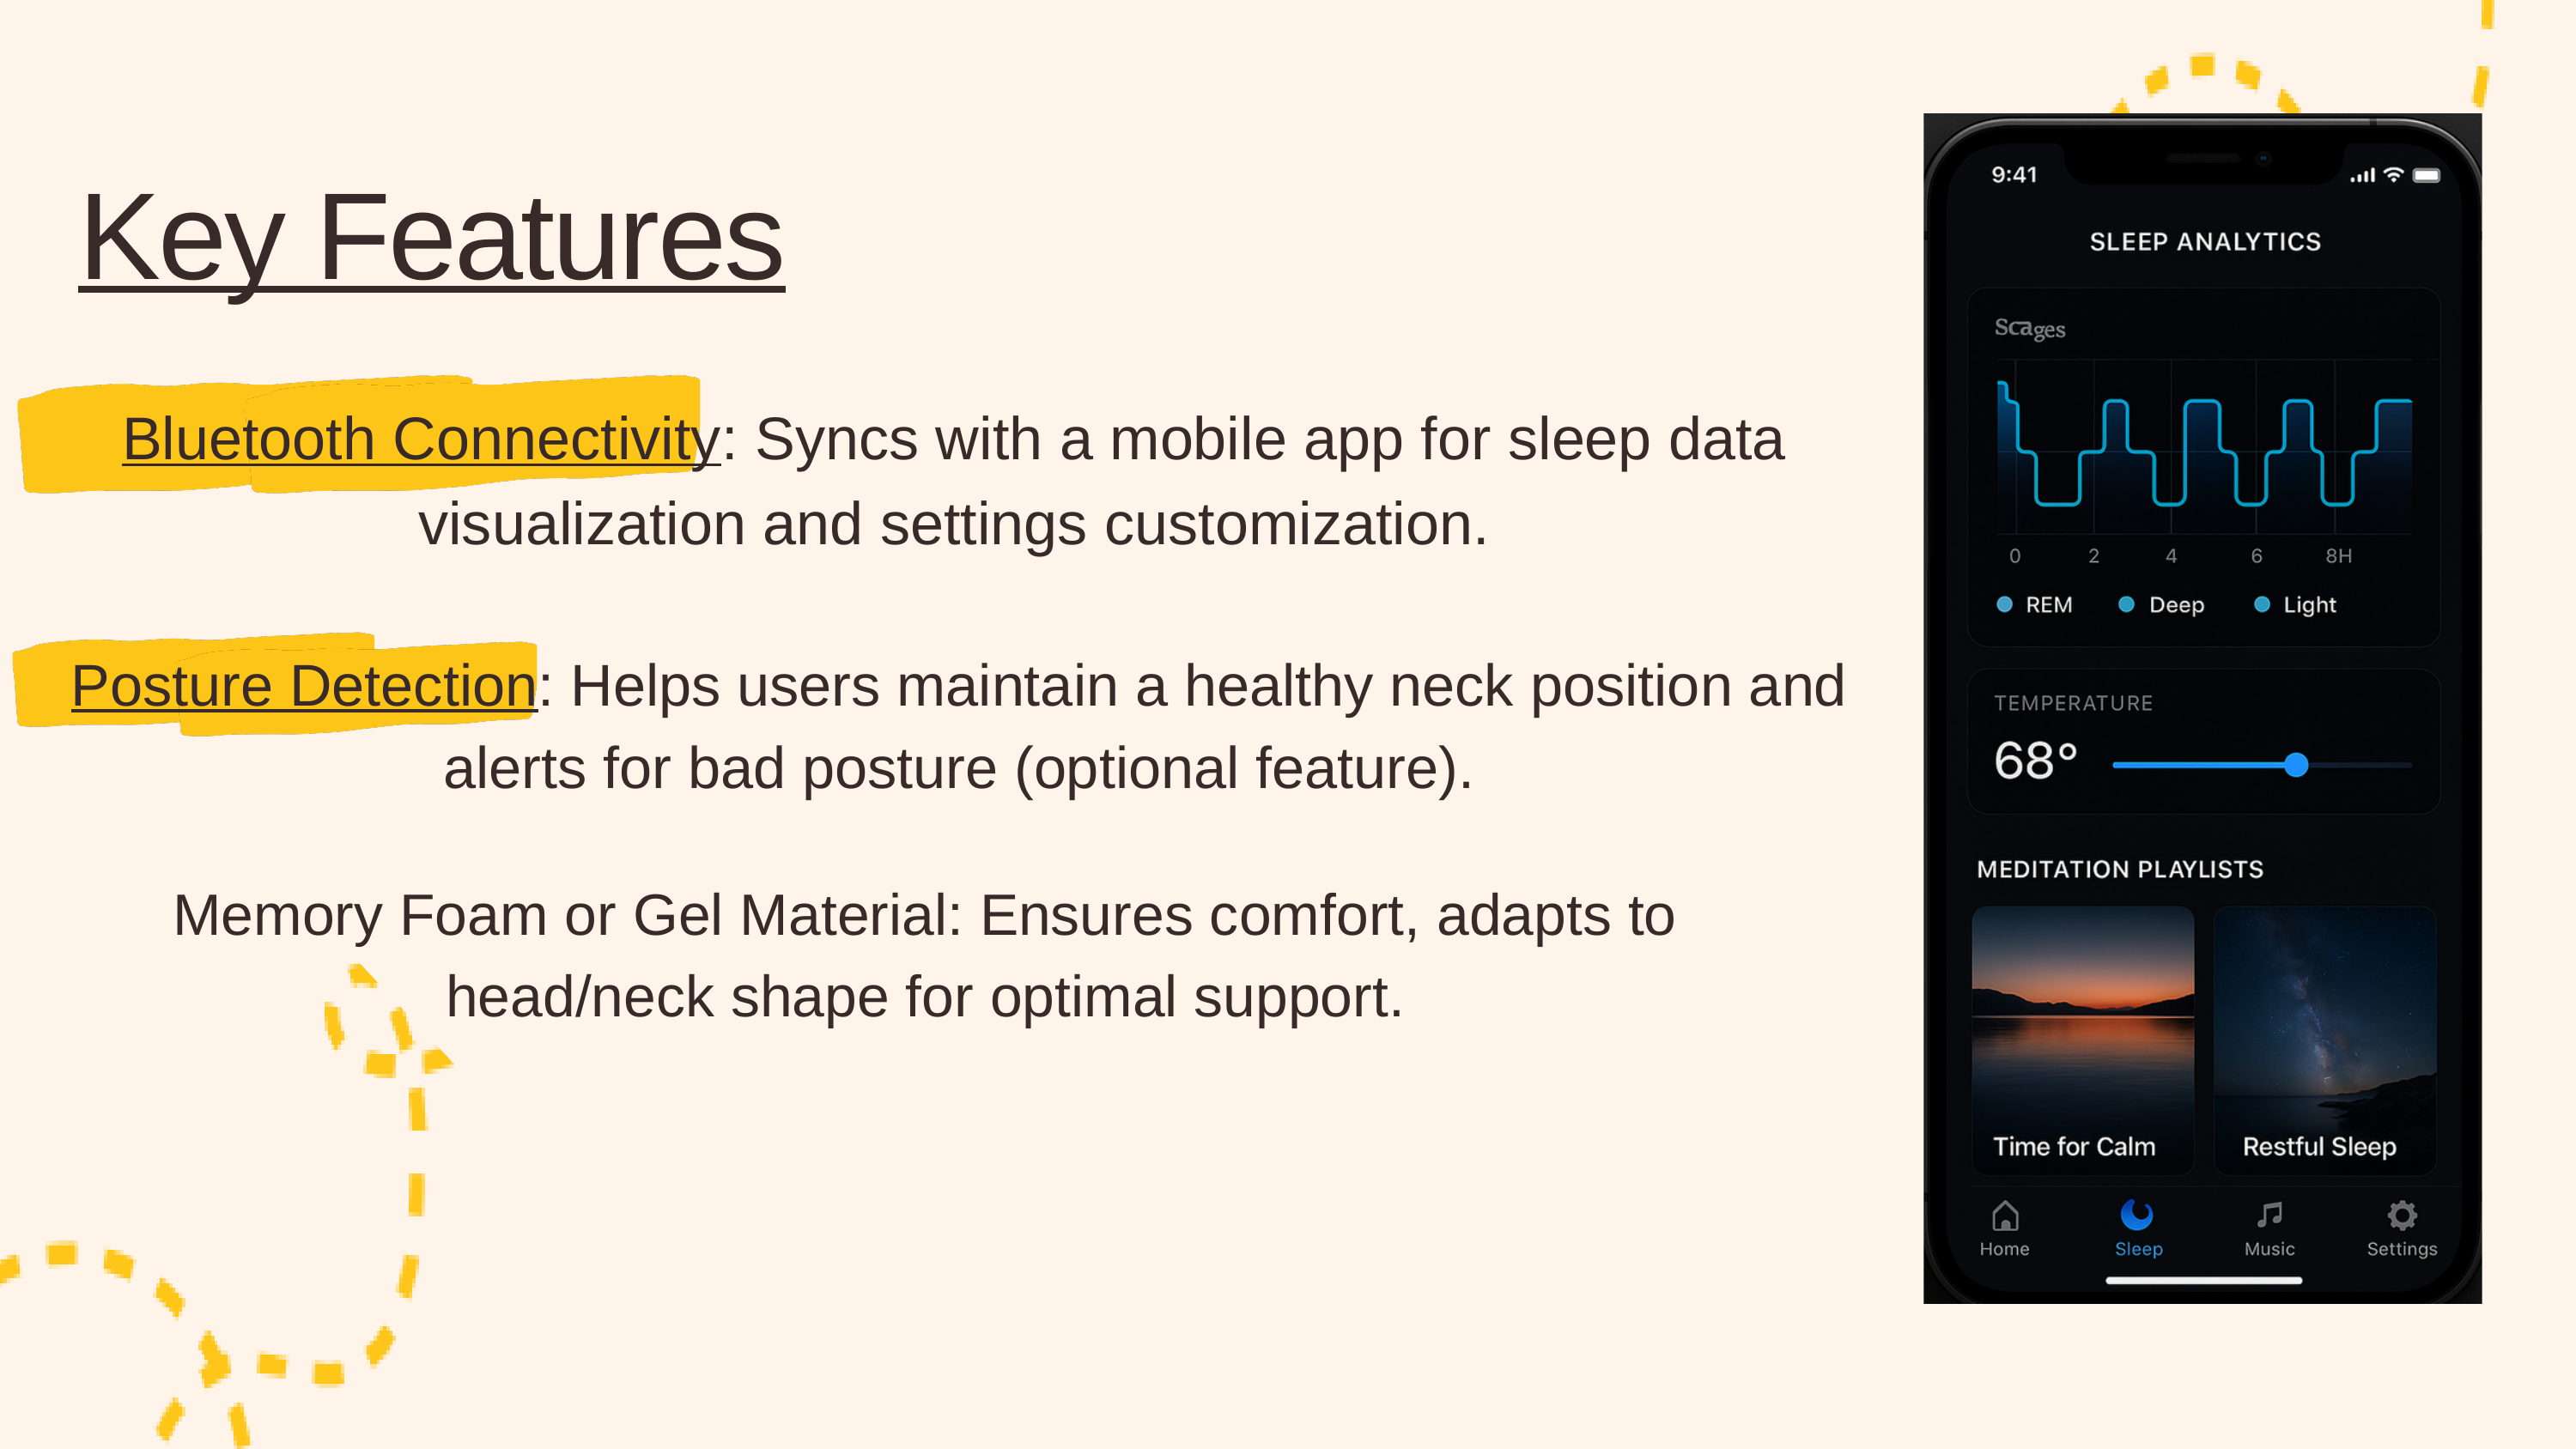

Key Features

Bluetooth Connectivity: Syncs with a mobile app for sleep data visualization and settings customization.

Posture Detection: Helps users maintain a healthy neck position and alerts for bad posture (optional feature).

Memory Foam or Gel Material: Ensures comfort, adapts to head/neck shape for optimal support.